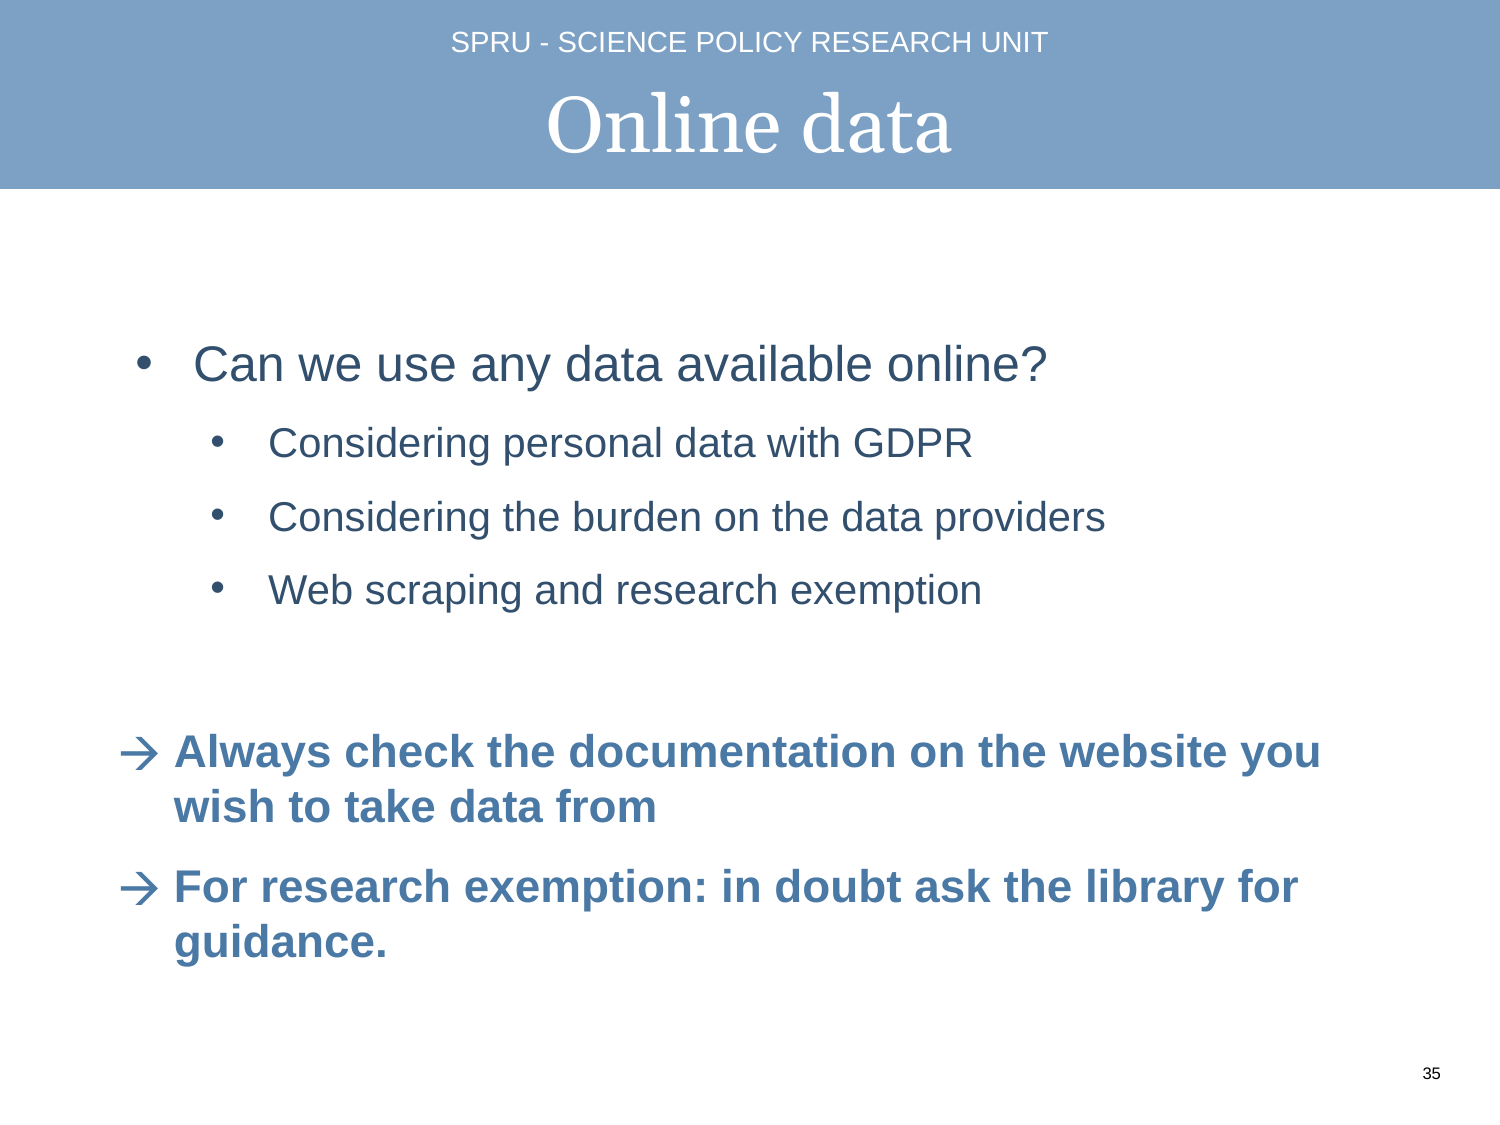

# Online data
Can we use any data available online?
Considering personal data with GDPR
Considering the burden on the data providers
Web scraping and research exemption
Always check the documentation on the website you wish to take data from

For research exemption: in doubt ask the library for guidance.